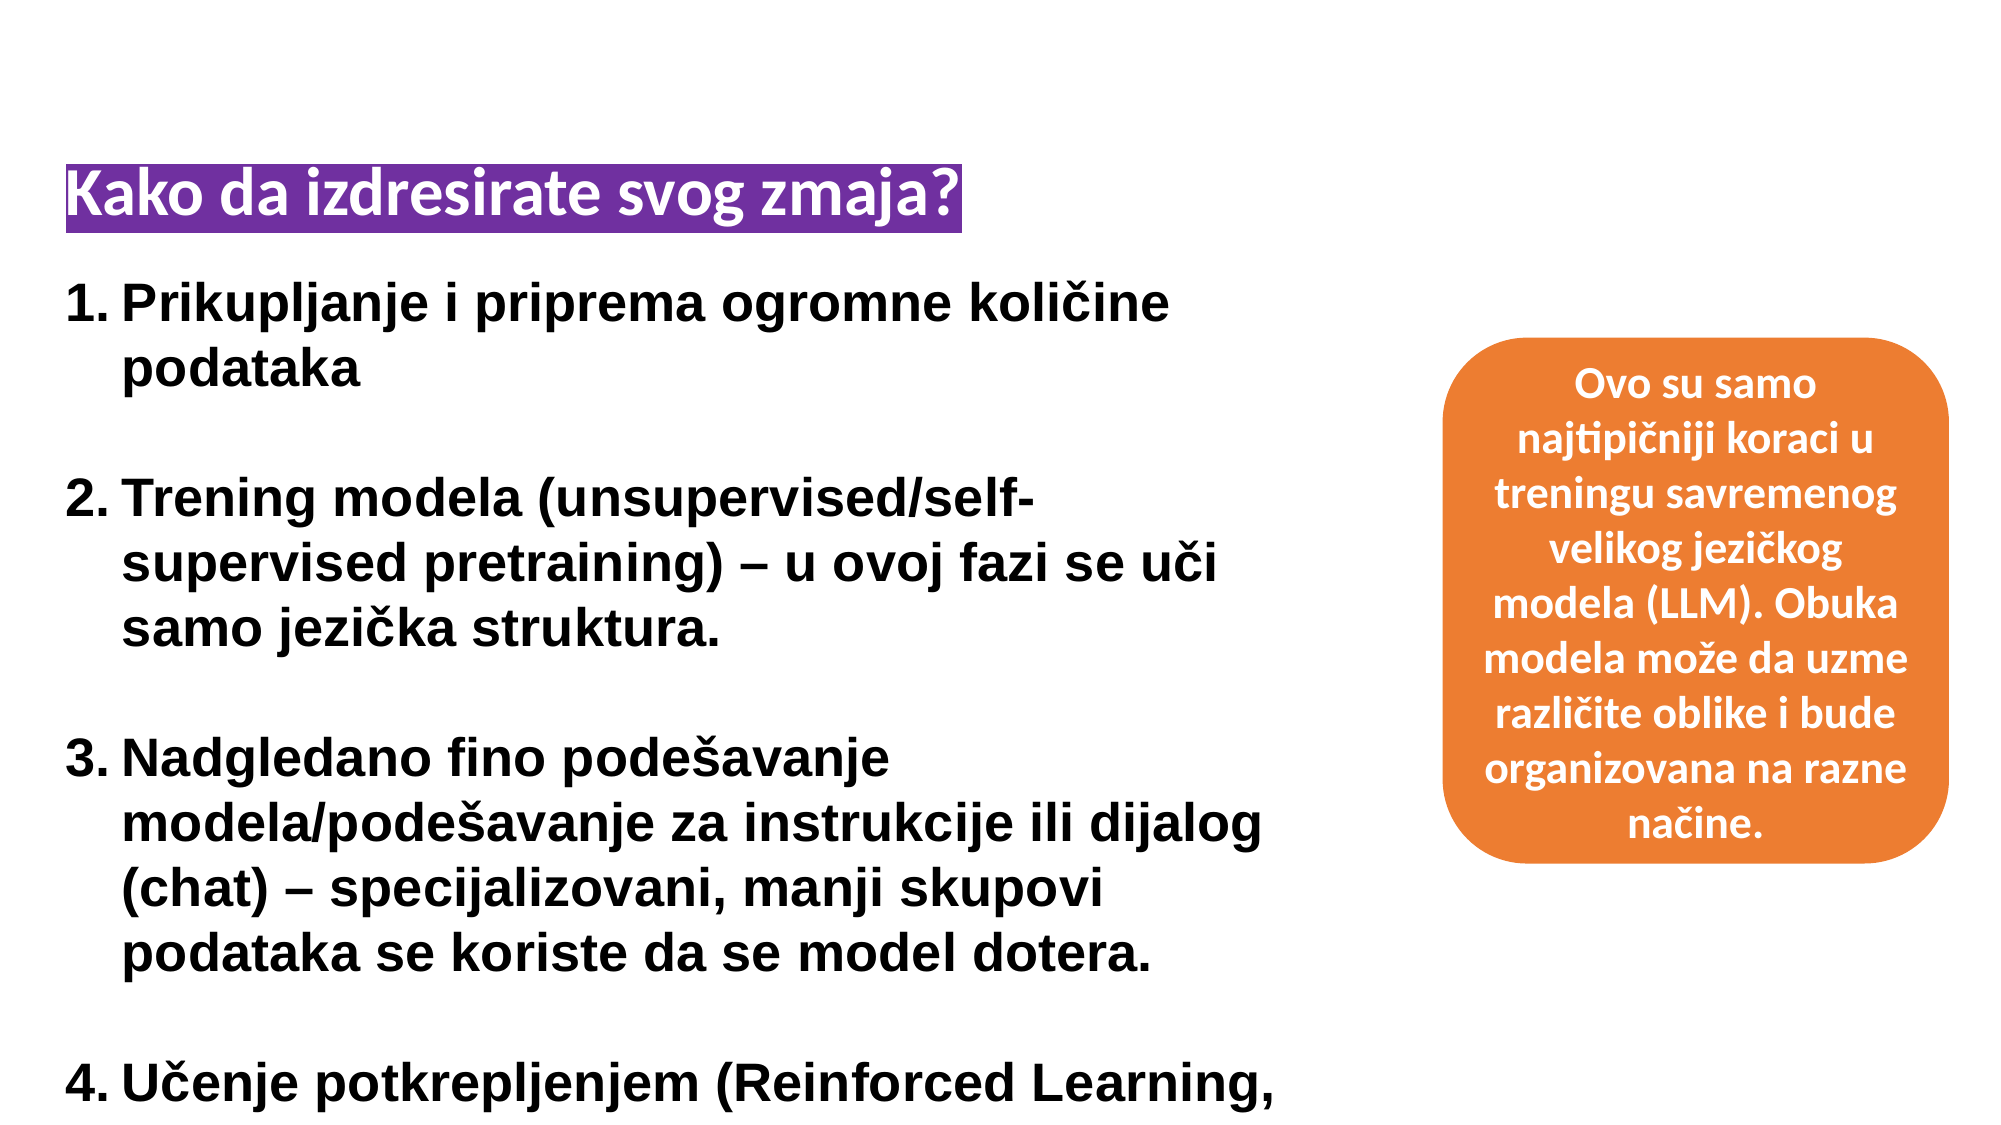

Kako da izdresirate svog zmaja?
Prikupljanje i priprema ogromne količine podataka

Trening modela (unsupervised/self-supervised pretraining) – u ovoj fazi se uči samo jezička struktura.

Nadgledano fino podešavanje modela/podešavanje za instrukcije ili dijalog (chat) – specijalizovani, manji skupovi podataka se koriste da se model dotera.

Učenje potkrepljenjem (Reinforced Learning, RL) iz ljudskog fidbeka (RLHF).
Ovo su samo najtipičniji koraci u treningu savremenog velikog jezičkog modela (LLM). Obuka modela može da uzme različite oblike i bude organizovana na razne načine.